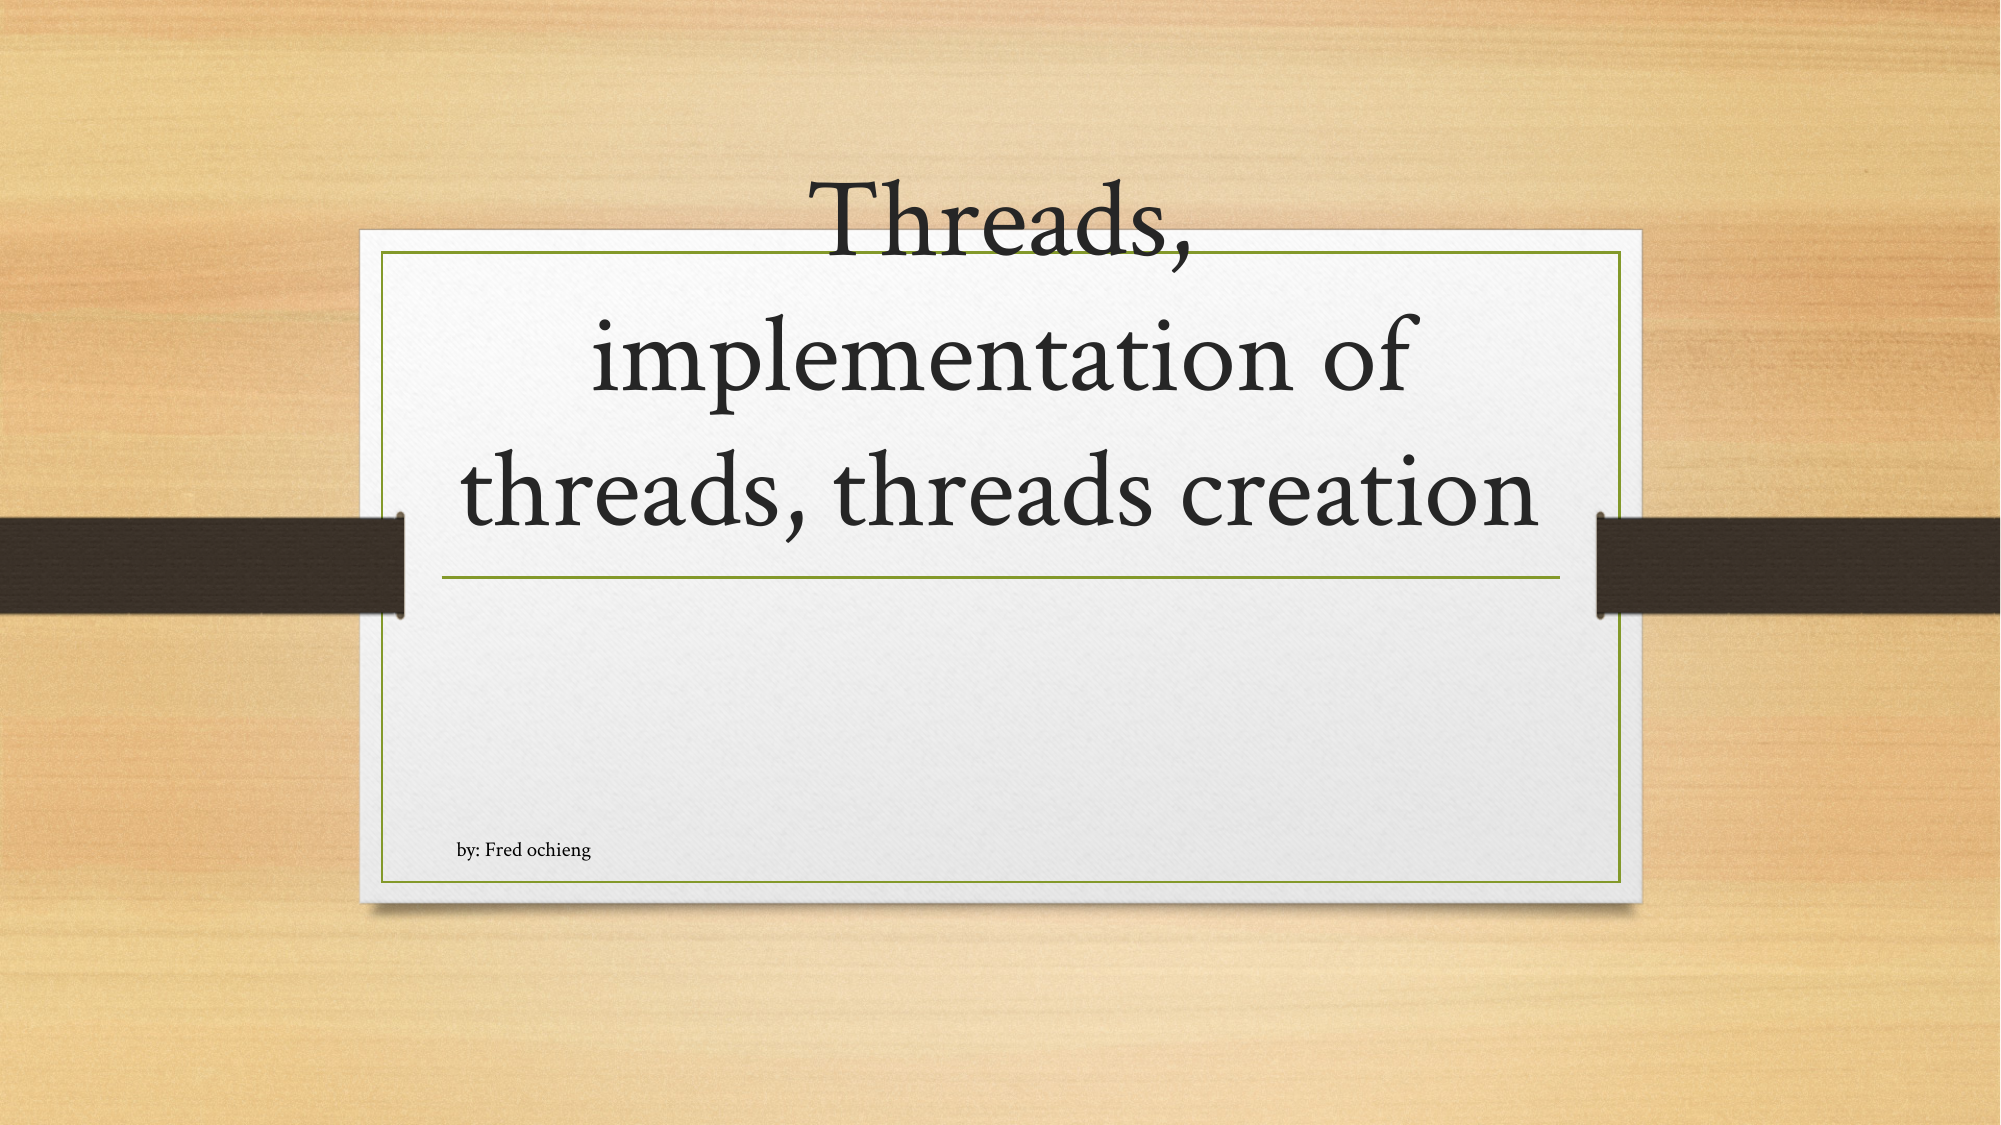

# Threads, implementation of threads, threads creation

by: Fred ochieng